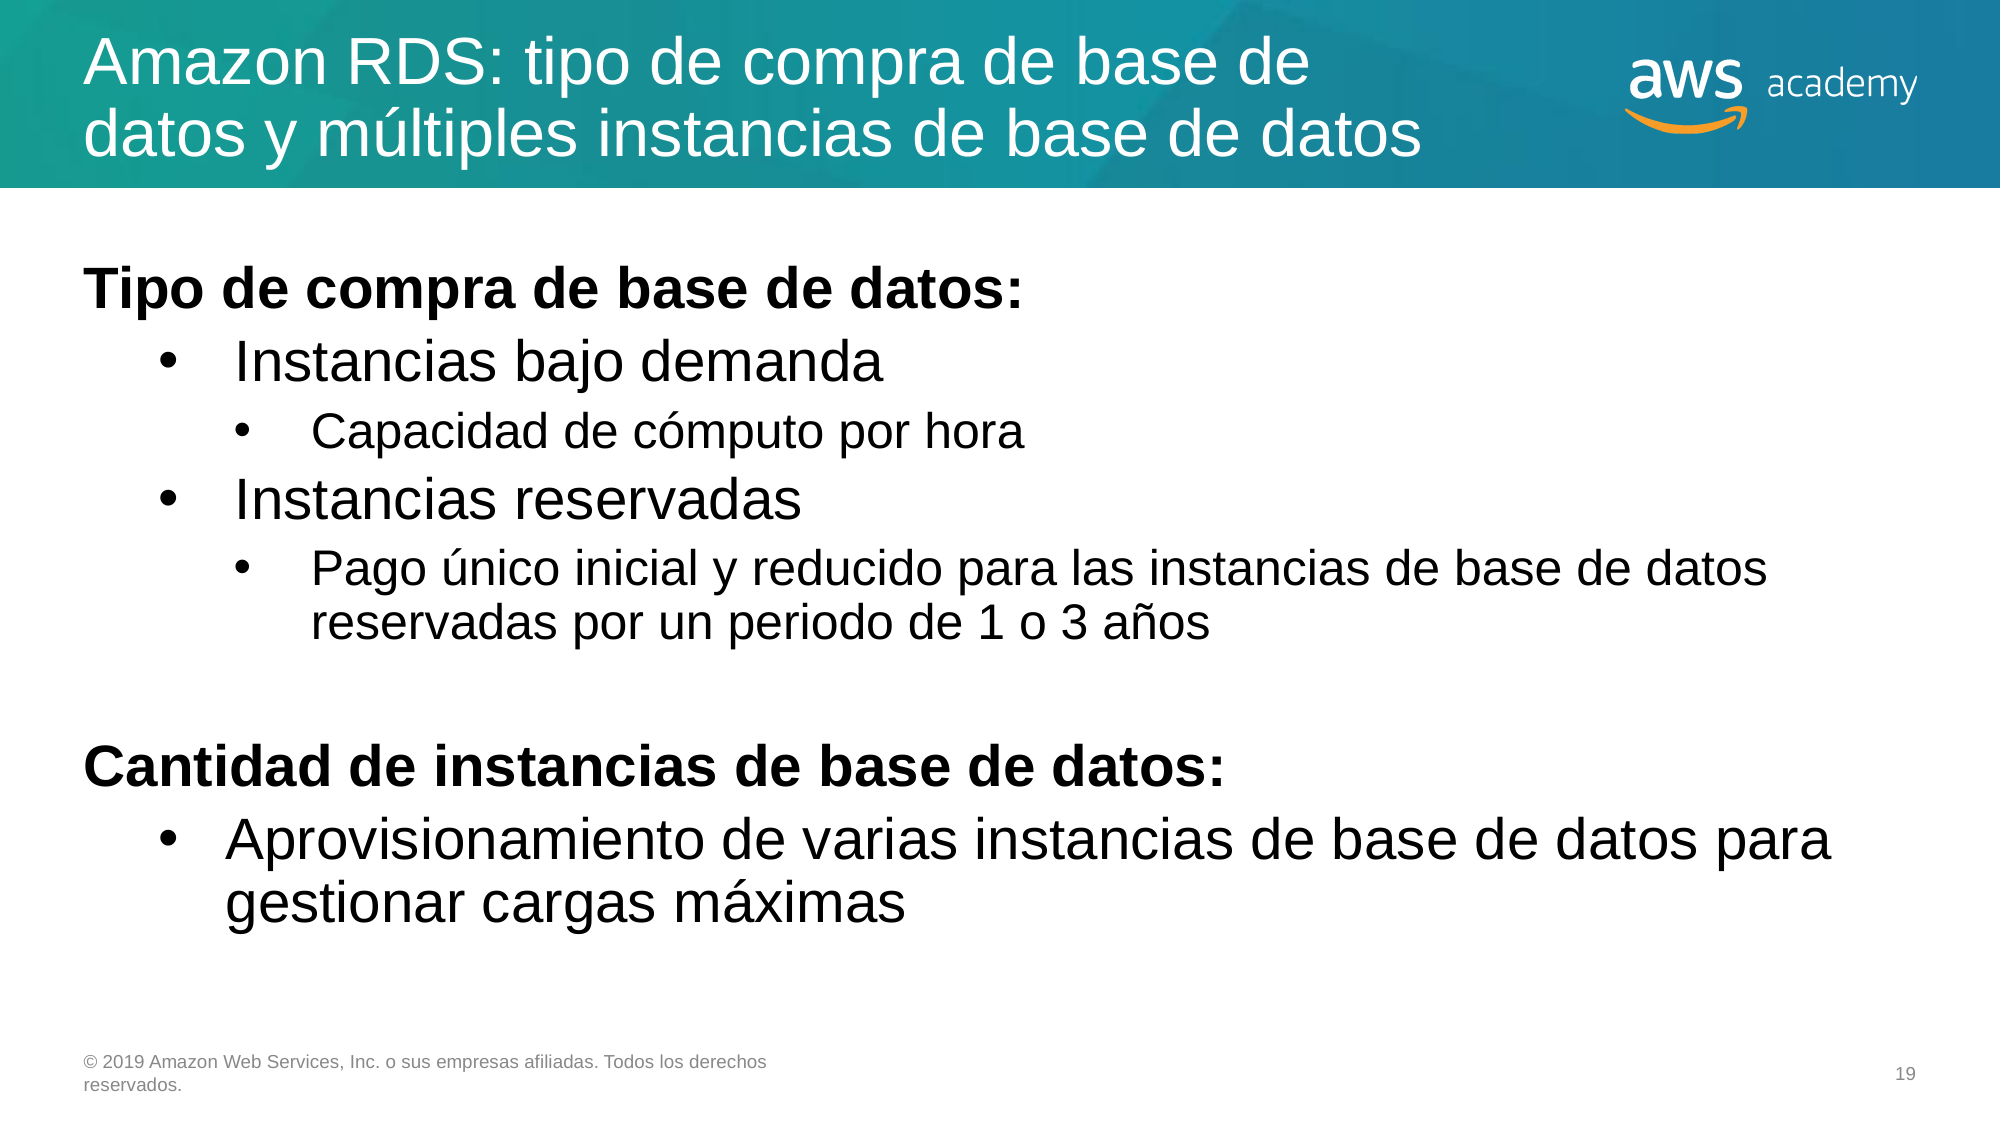

# Amazon RDS: tipo de compra de base de datos y múltiples instancias de base de datos
Tipo de compra de base de datos:
Instancias bajo demanda
Capacidad de cómputo por hora
Instancias reservadas
Pago único inicial y reducido para las instancias de base de datos reservadas por un periodo de 1 o 3 años

Cantidad de instancias de base de datos:
Aprovisionamiento de varias instancias de base de datos para gestionar cargas máximas

© 2019 Amazon Web Services, Inc. o sus empresas afiliadas. Todos los derechos reservados.
19